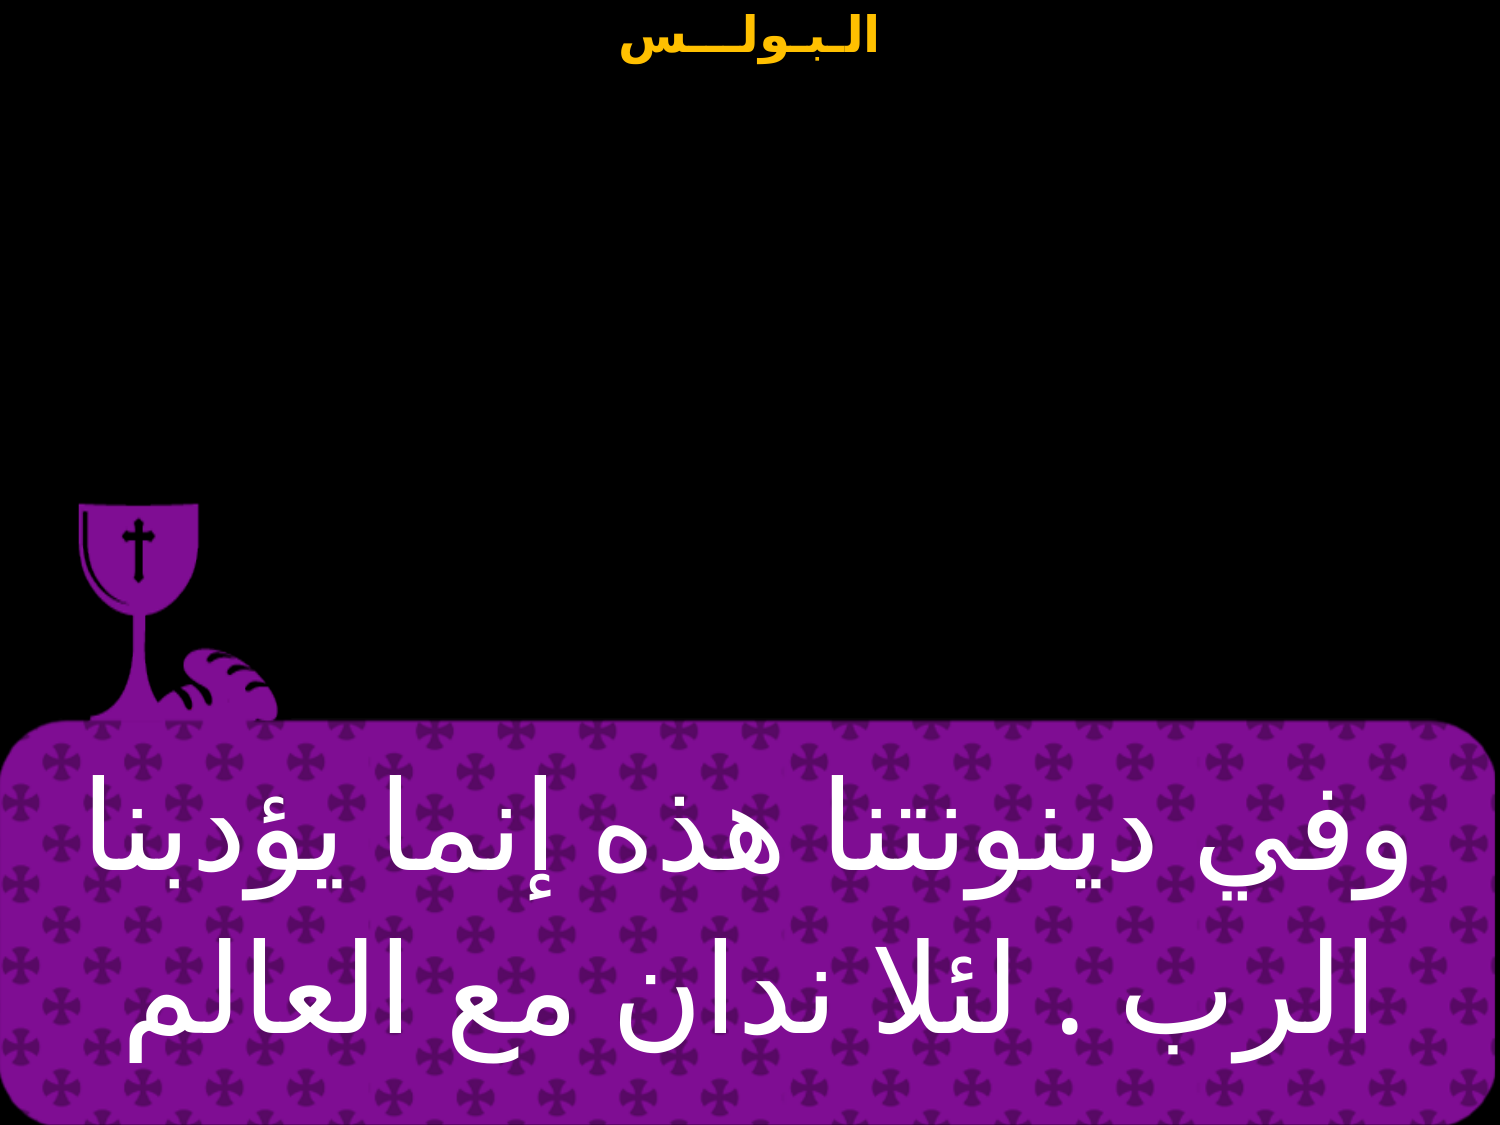

| وفي دينونتنا هذه إنما يؤدبنا الرب . لئلا ندان مع العالم |
| --- |